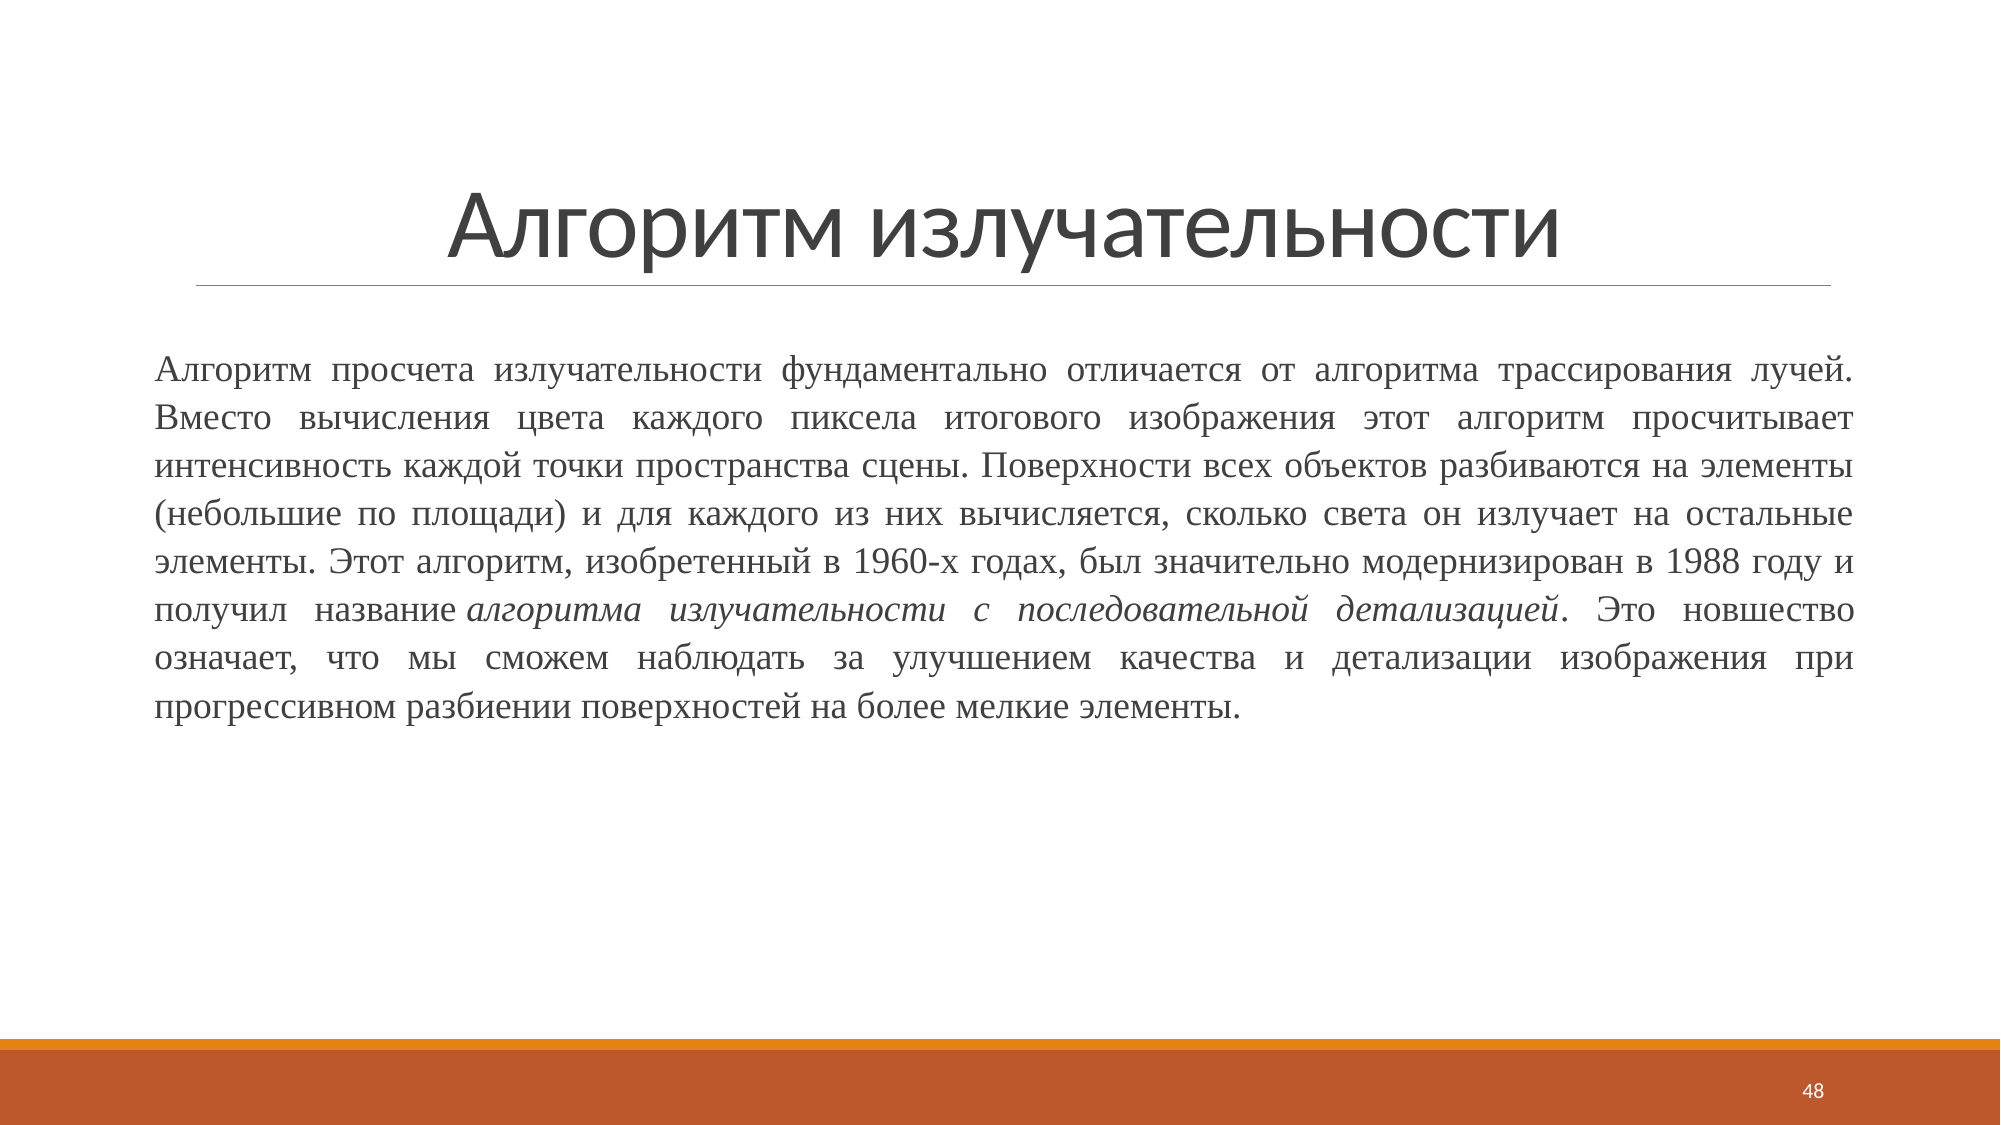

# Алгоритм излучательности
Алгоритм просчета излучательности фундаментально отличается от алгоритма трассирования лучей. Вместо вычисления цвета каждого пиксела итогового изображения этот алгоритм просчитывает интенсивность каждой точки пространства сцены. Поверхности всех объектов разбиваются на элементы (небольшие по площади) и для каждого из них вычисляется, сколько света он излучает на остальные элементы. Этот алгоритм, изобретенный в 1960-х годах, был значительно модернизирован в 1988 году и получил название алгоритма излучательности с последовательной детализацией. Это новшество означает, что мы сможем наблюдать за улучшением качества и детализации изображения при прогрессивном разбиении поверхностей на более мелкие элементы.
48